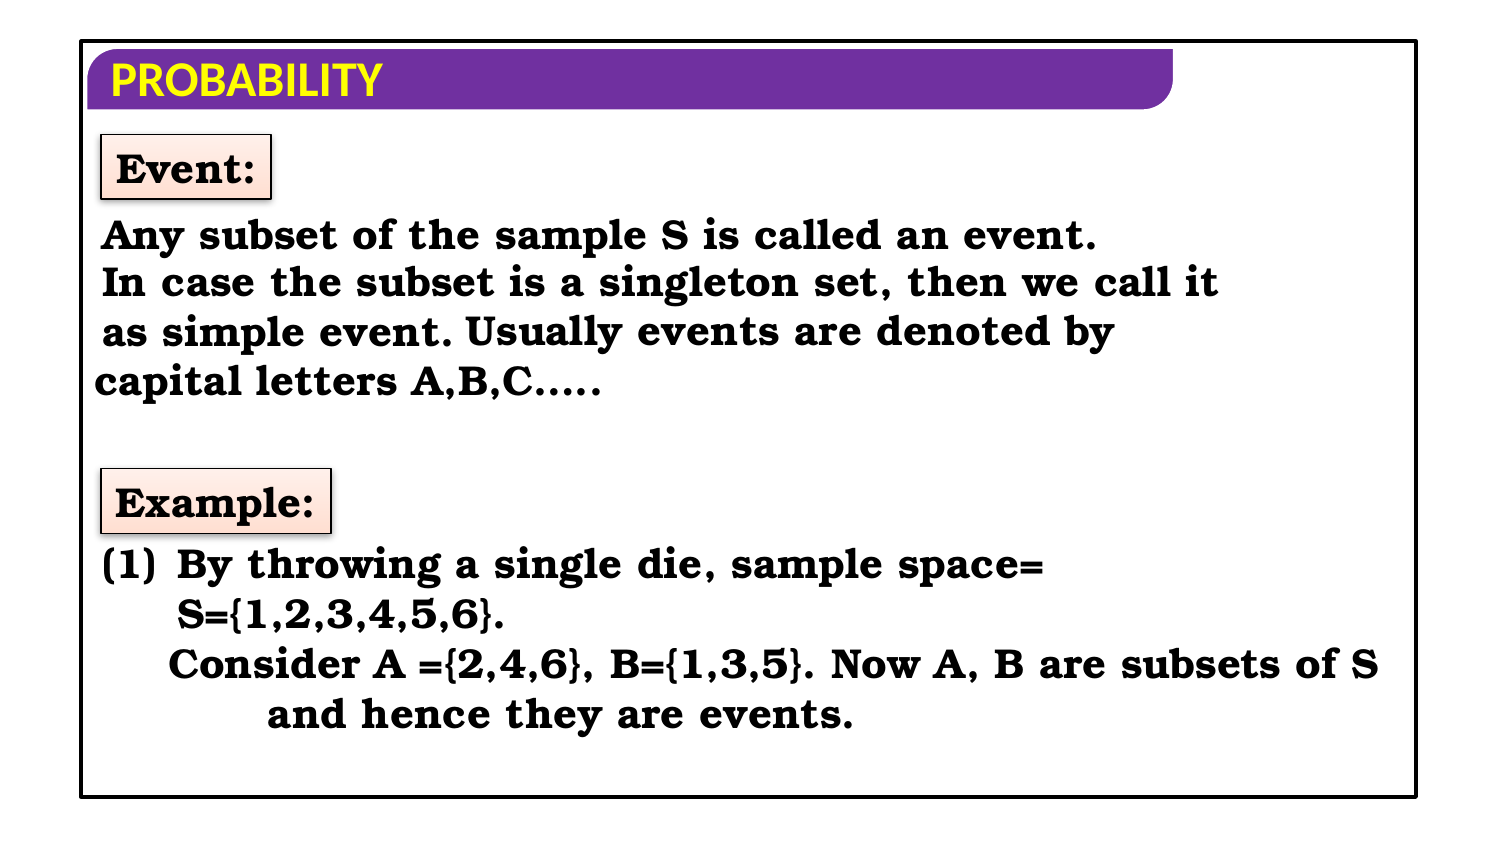

Event:
Any subset of the sample S is called an event.
In case the subset is a singleton set, then we call it as simple event.
		     Usually events are denoted by capital letters A,B,C…..
Example:
By throwing a single die, sample space= S={1,2,3,4,5,6}.
    Consider A ={2,4,6}, B={1,3,5}. Now A, B are subsets of S        and hence they are events.